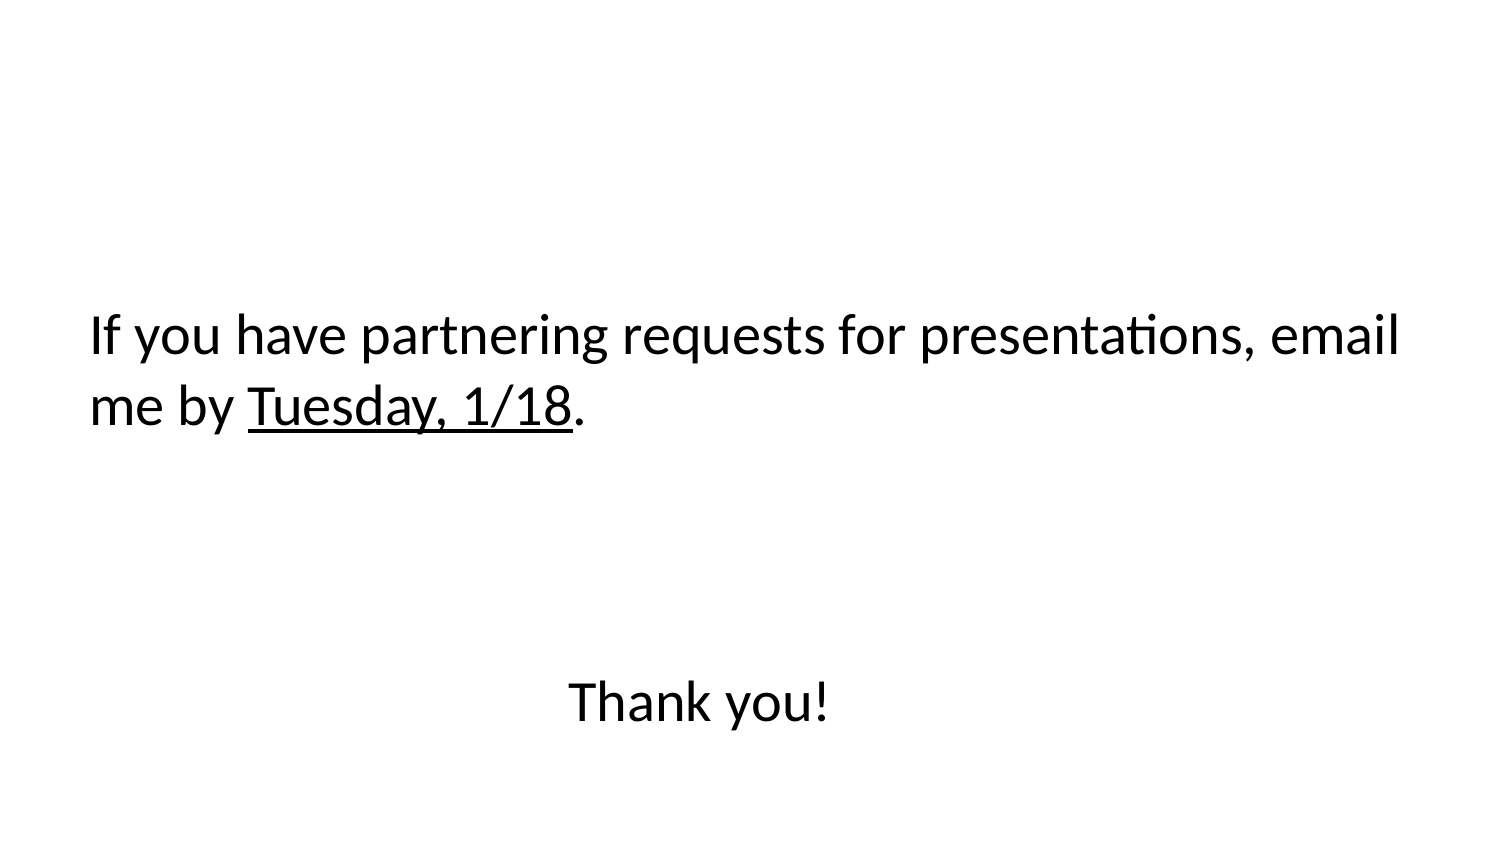

If you have partnering requests for presentations, email me by Tuesday, 1/18.
Thank you!